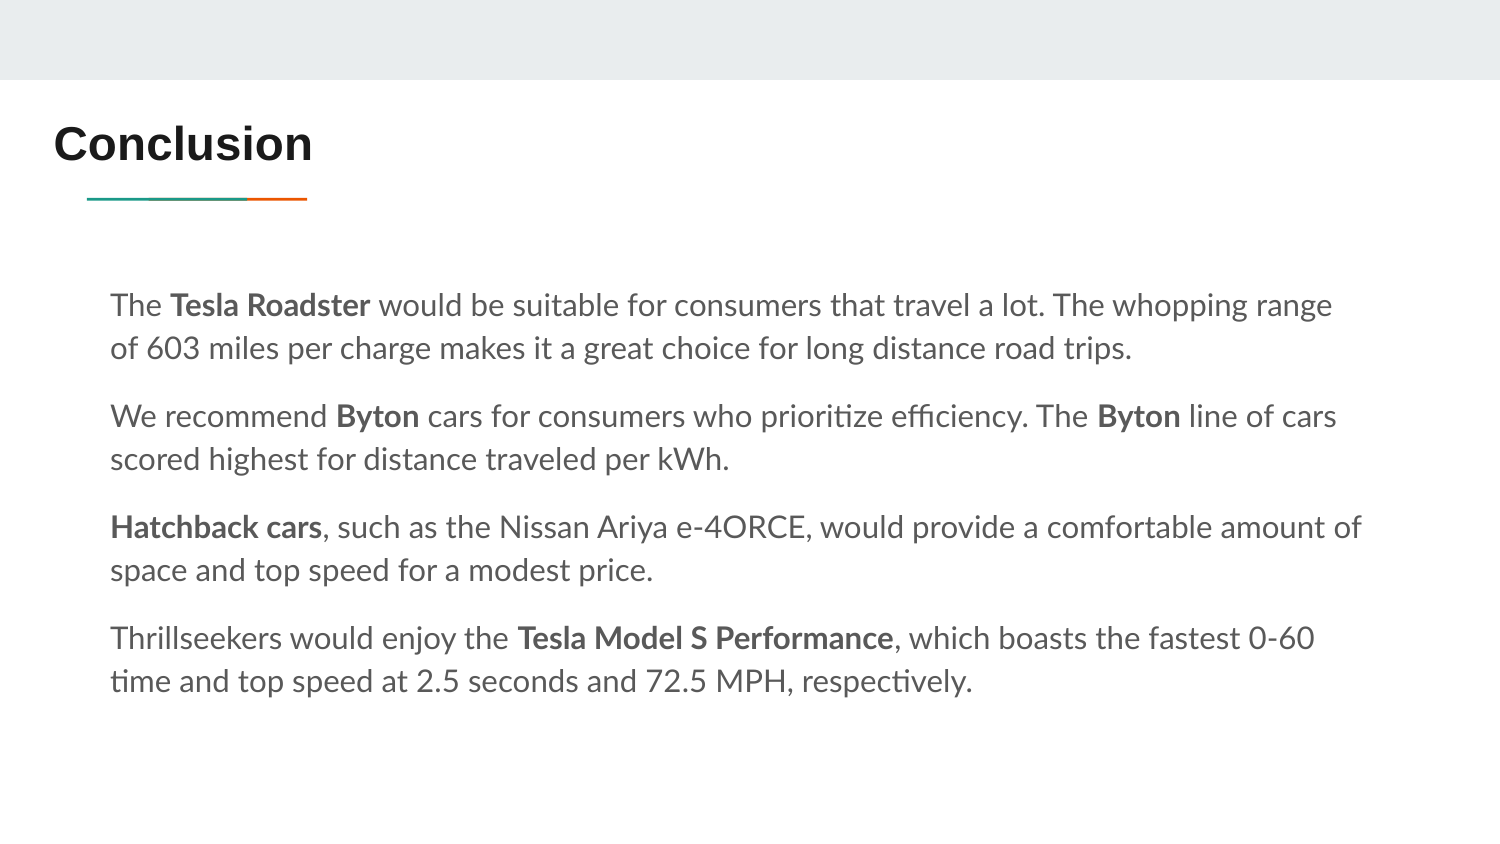

# Conclusion
The Tesla Roadster would be suitable for consumers that travel a lot. The whopping range of 603 miles per charge makes it a great choice for long distance road trips.
We recommend Byton cars for consumers who prioritize efficiency. The Byton line of cars scored highest for distance traveled per kWh.
Hatchback cars, such as the Nissan Ariya e-4ORCE, would provide a comfortable amount of space and top speed for a modest price.
Thrillseekers would enjoy the Tesla Model S Performance, which boasts the fastest 0-60 time and top speed at 2.5 seconds and 72.5 MPH, respectively.